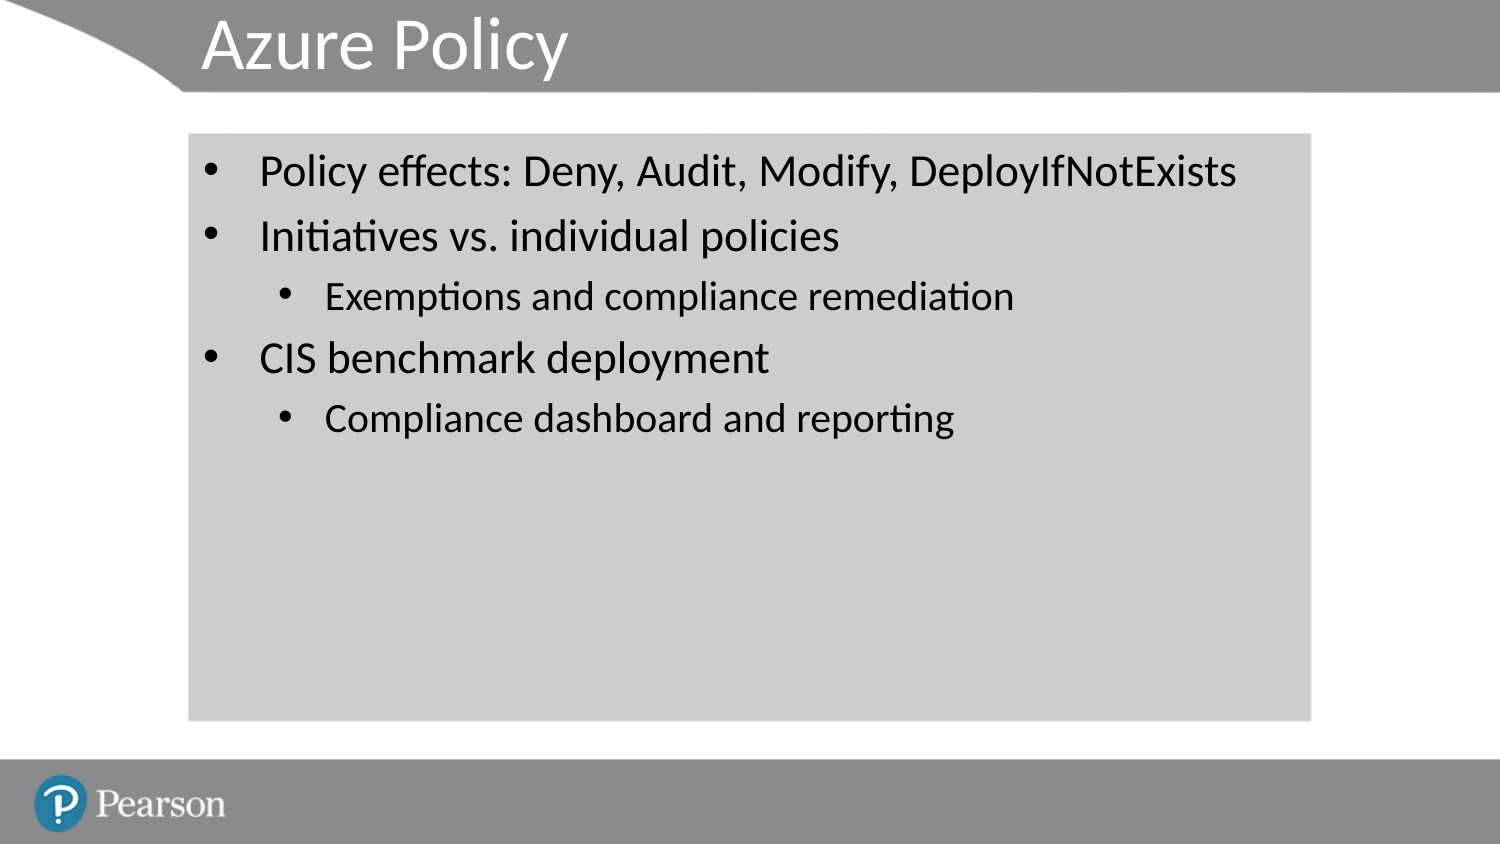

# Azure Policy
Policy effects: Deny, Audit, Modify, DeployIfNotExists
Initiatives vs. individual policies
Exemptions and compliance remediation
CIS benchmark deployment
Compliance dashboard and reporting